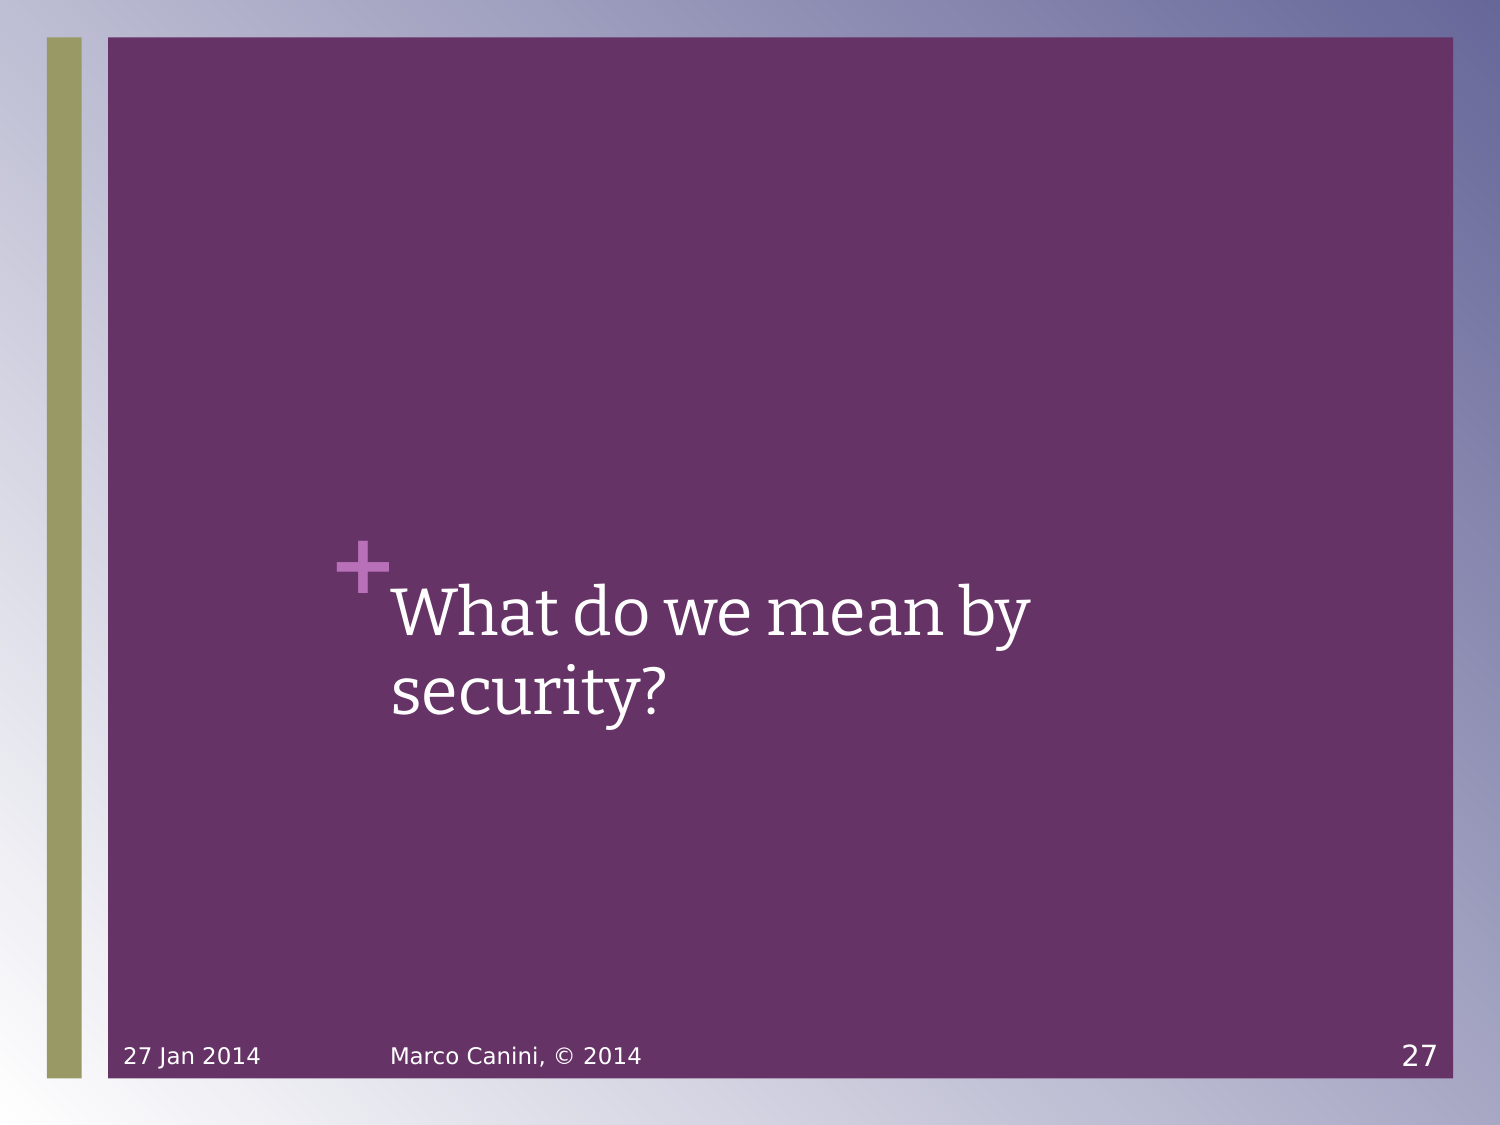

# What do we mean by security?

27 Jan 2014
Marco Canini, © 2014
27